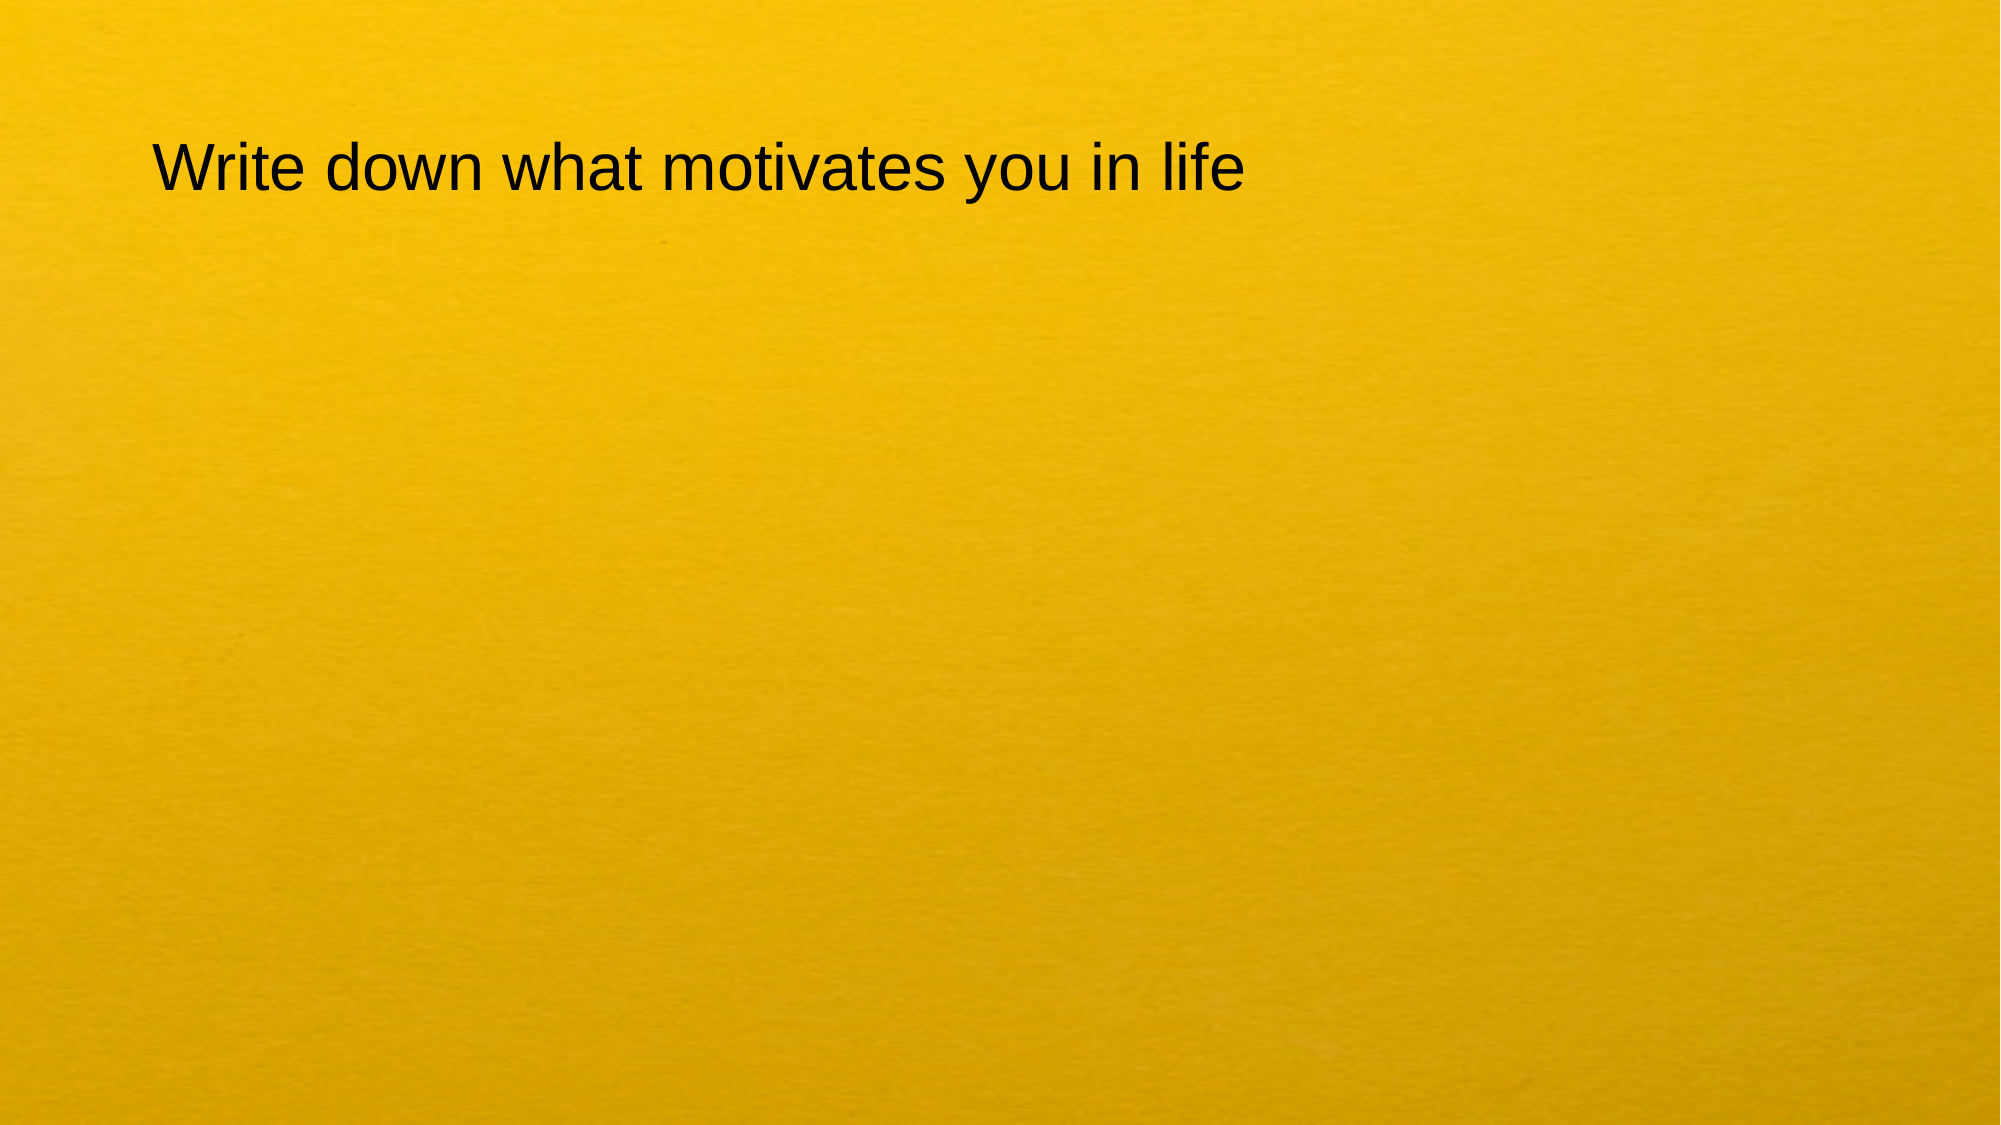

# Write down what motivates you in life